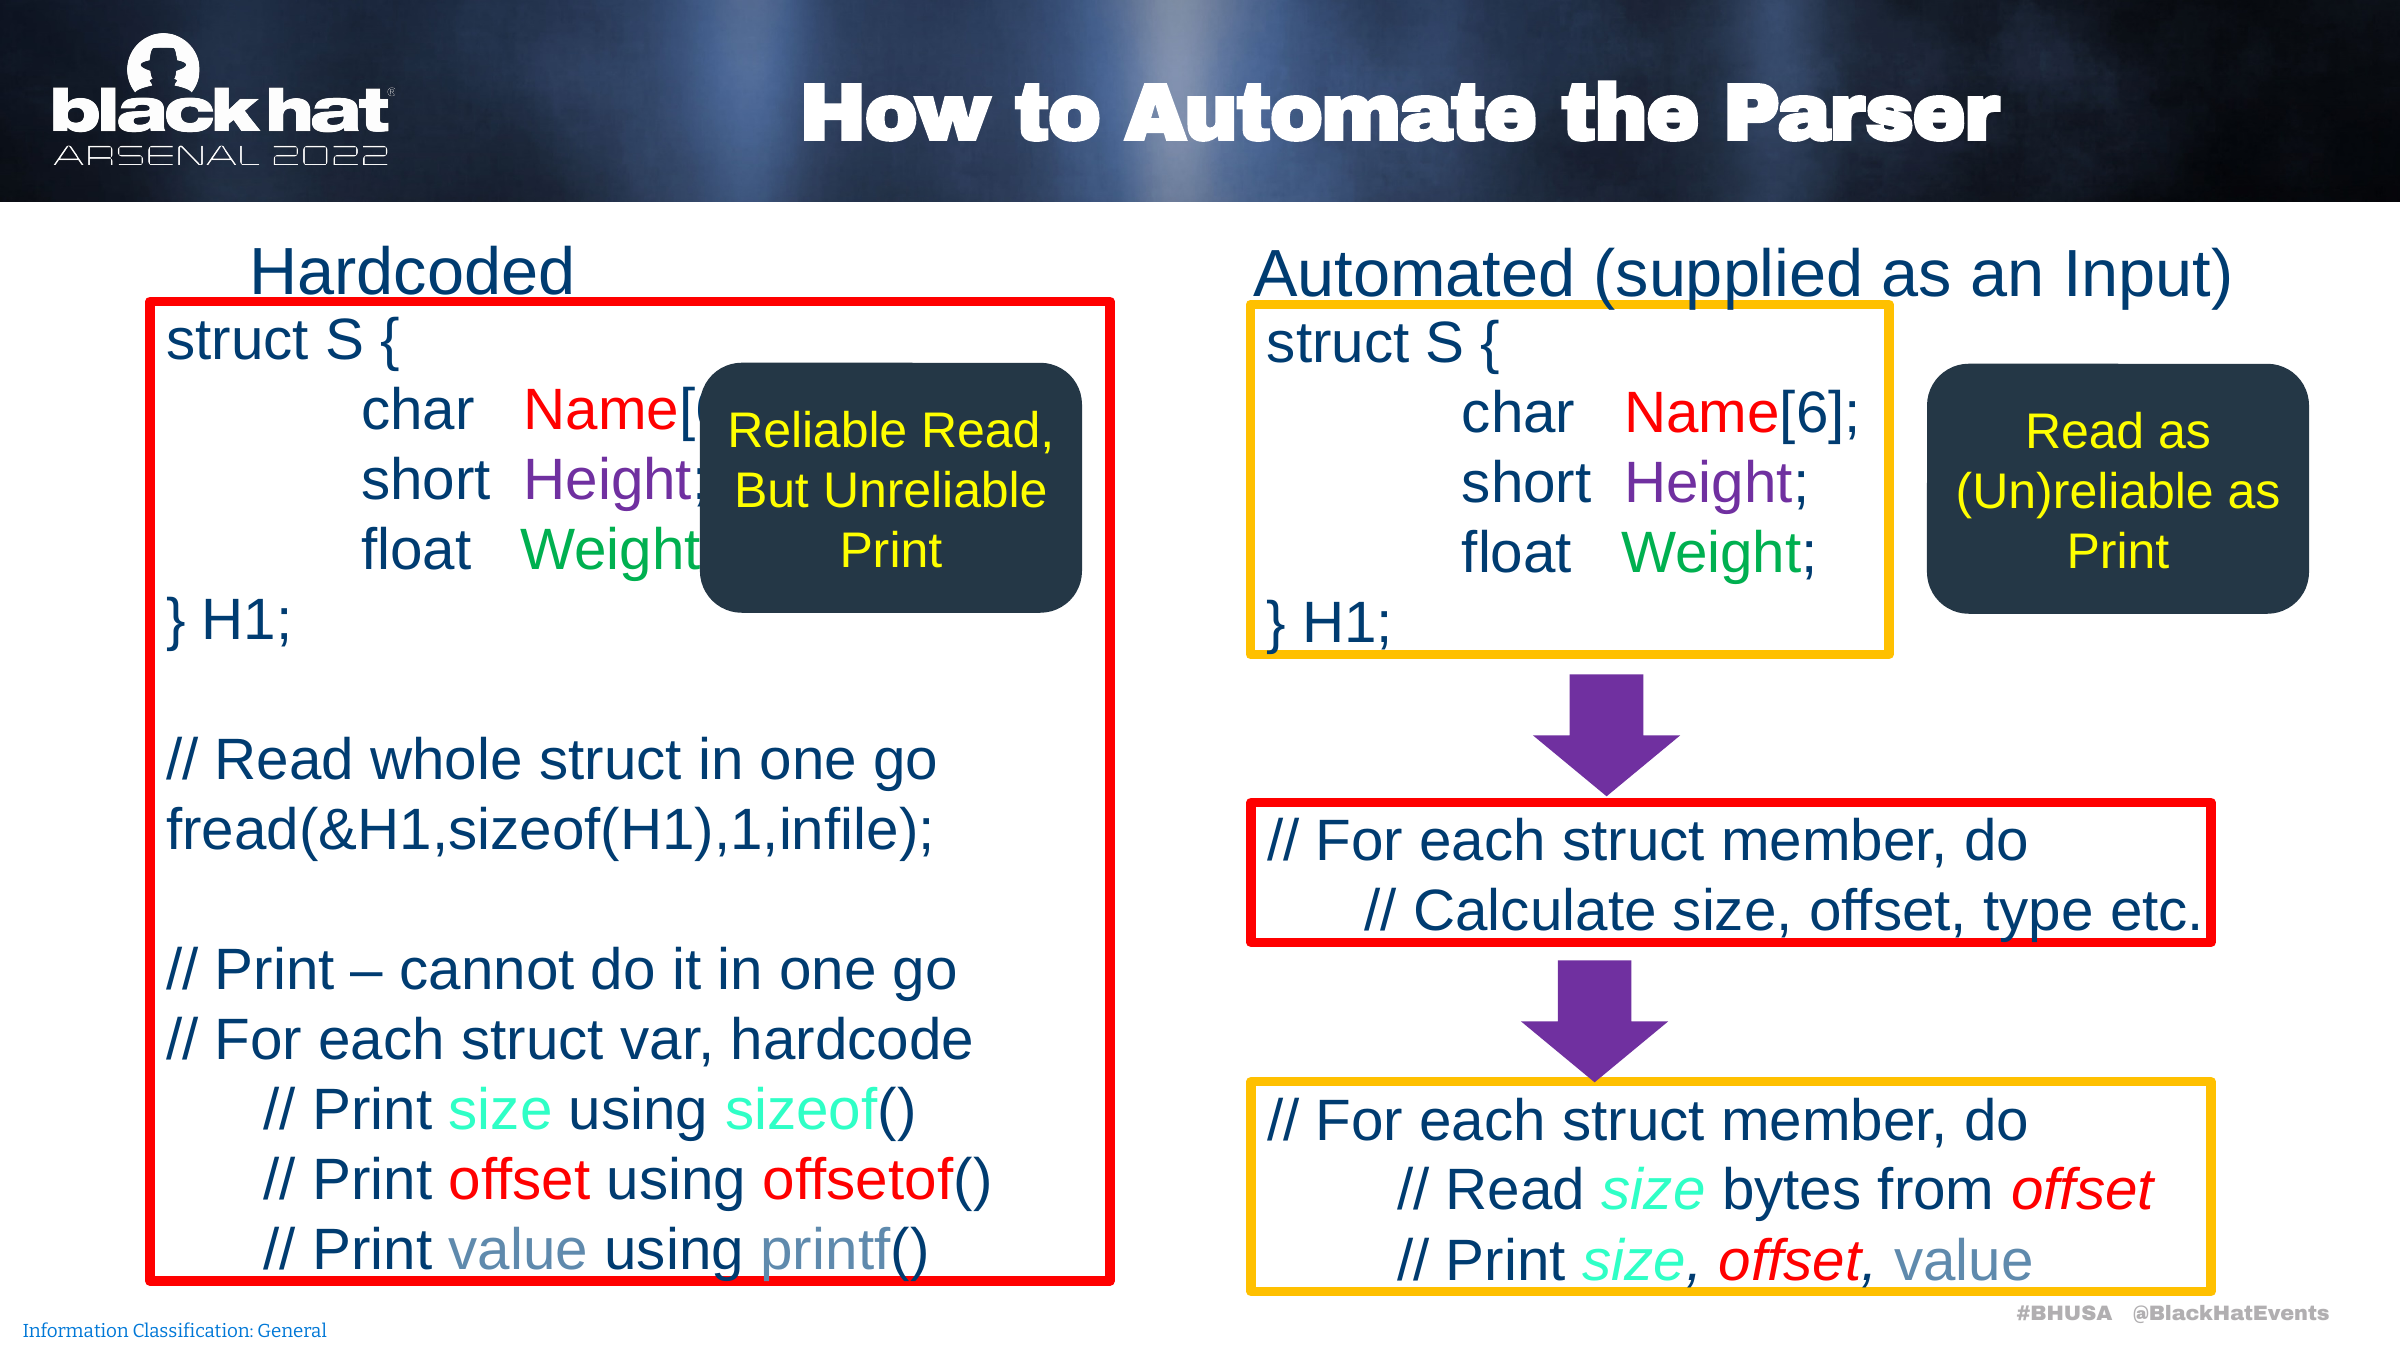

# How to Automate the Parser
Hardcoded
Automated (supplied as an Input)
 struct S {
             char   Name[6];
             short  Height;
             float   Weight;
 } H1;

 // Read whole struct in one go
 fread(&H1,sizeof(H1),1,infile);

 // Print – cannot do it in one go
 // For each struct var, hardcode
       // Print size using sizeof()
       // Print offset using offsetof()
       // Print value using printf()
 struct S {
             char   Name[6];
             short  Height;
             float   Weight;
 } H1;
Reliable Read, But Unreliable Print
Read as (Un)reliable as Print

 // For each struct member, do
       // Calculate size, offset, type etc.

 // For each struct member, do
         // Read size bytes from offset
         // Print size, offset, value